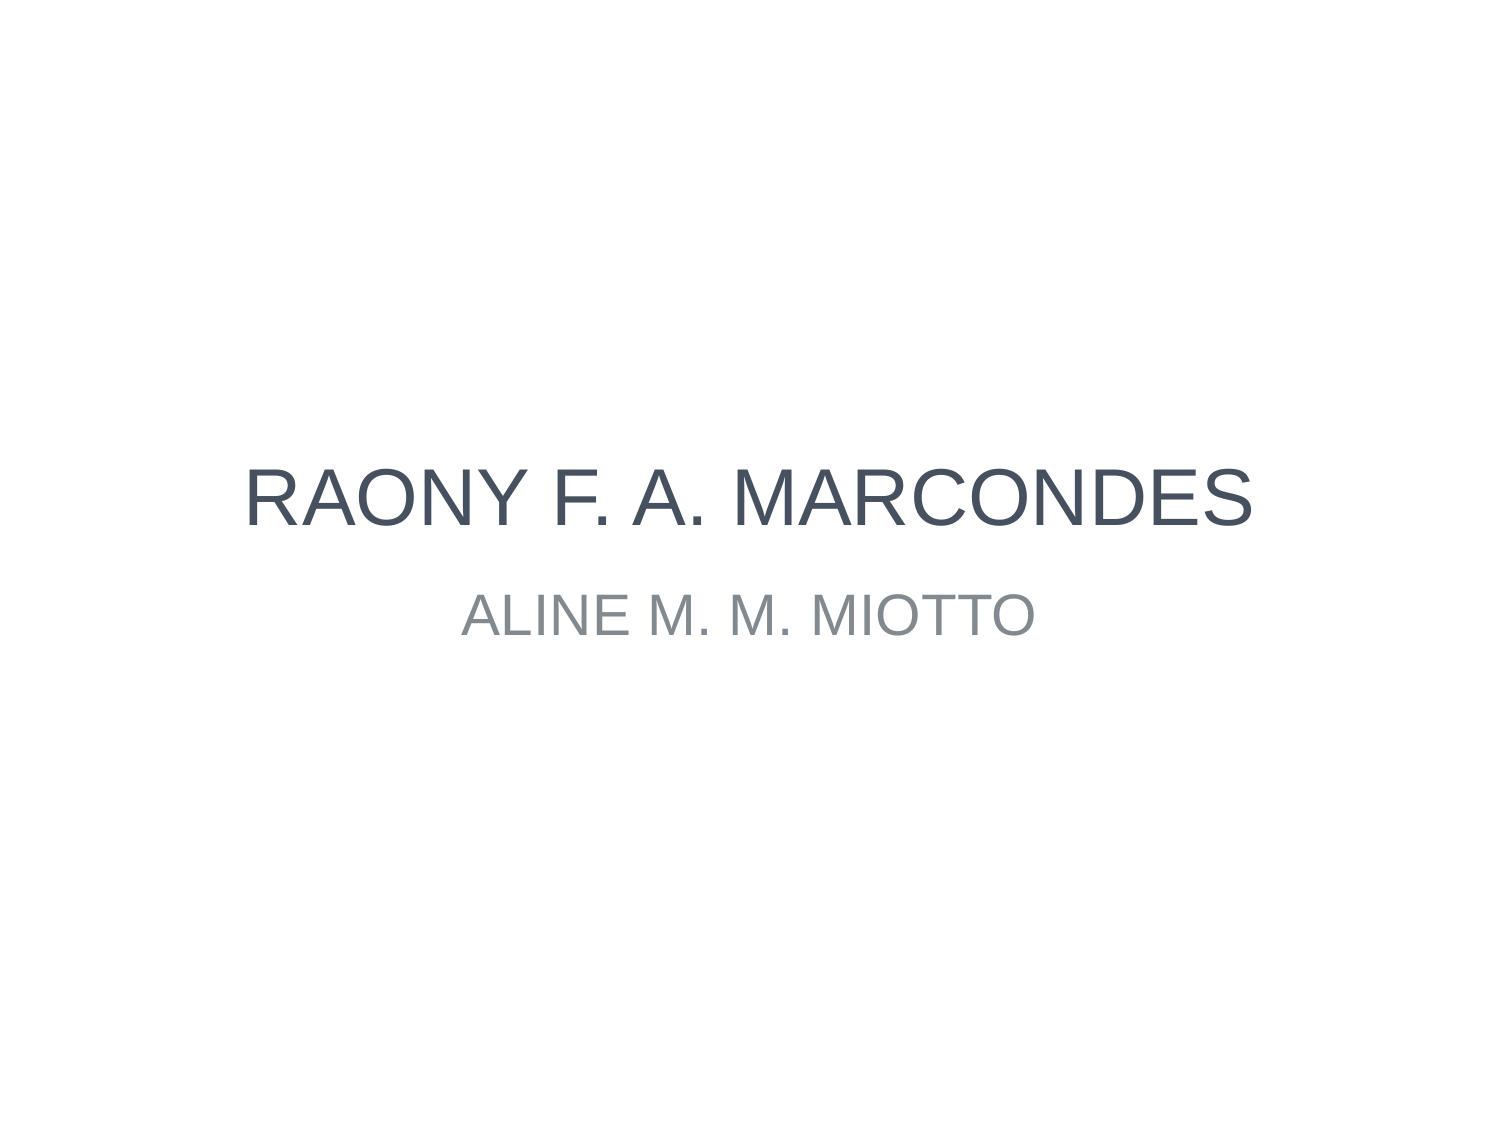

# RAONY F. A. MARCONDES ALINE M. M. MIOTTO